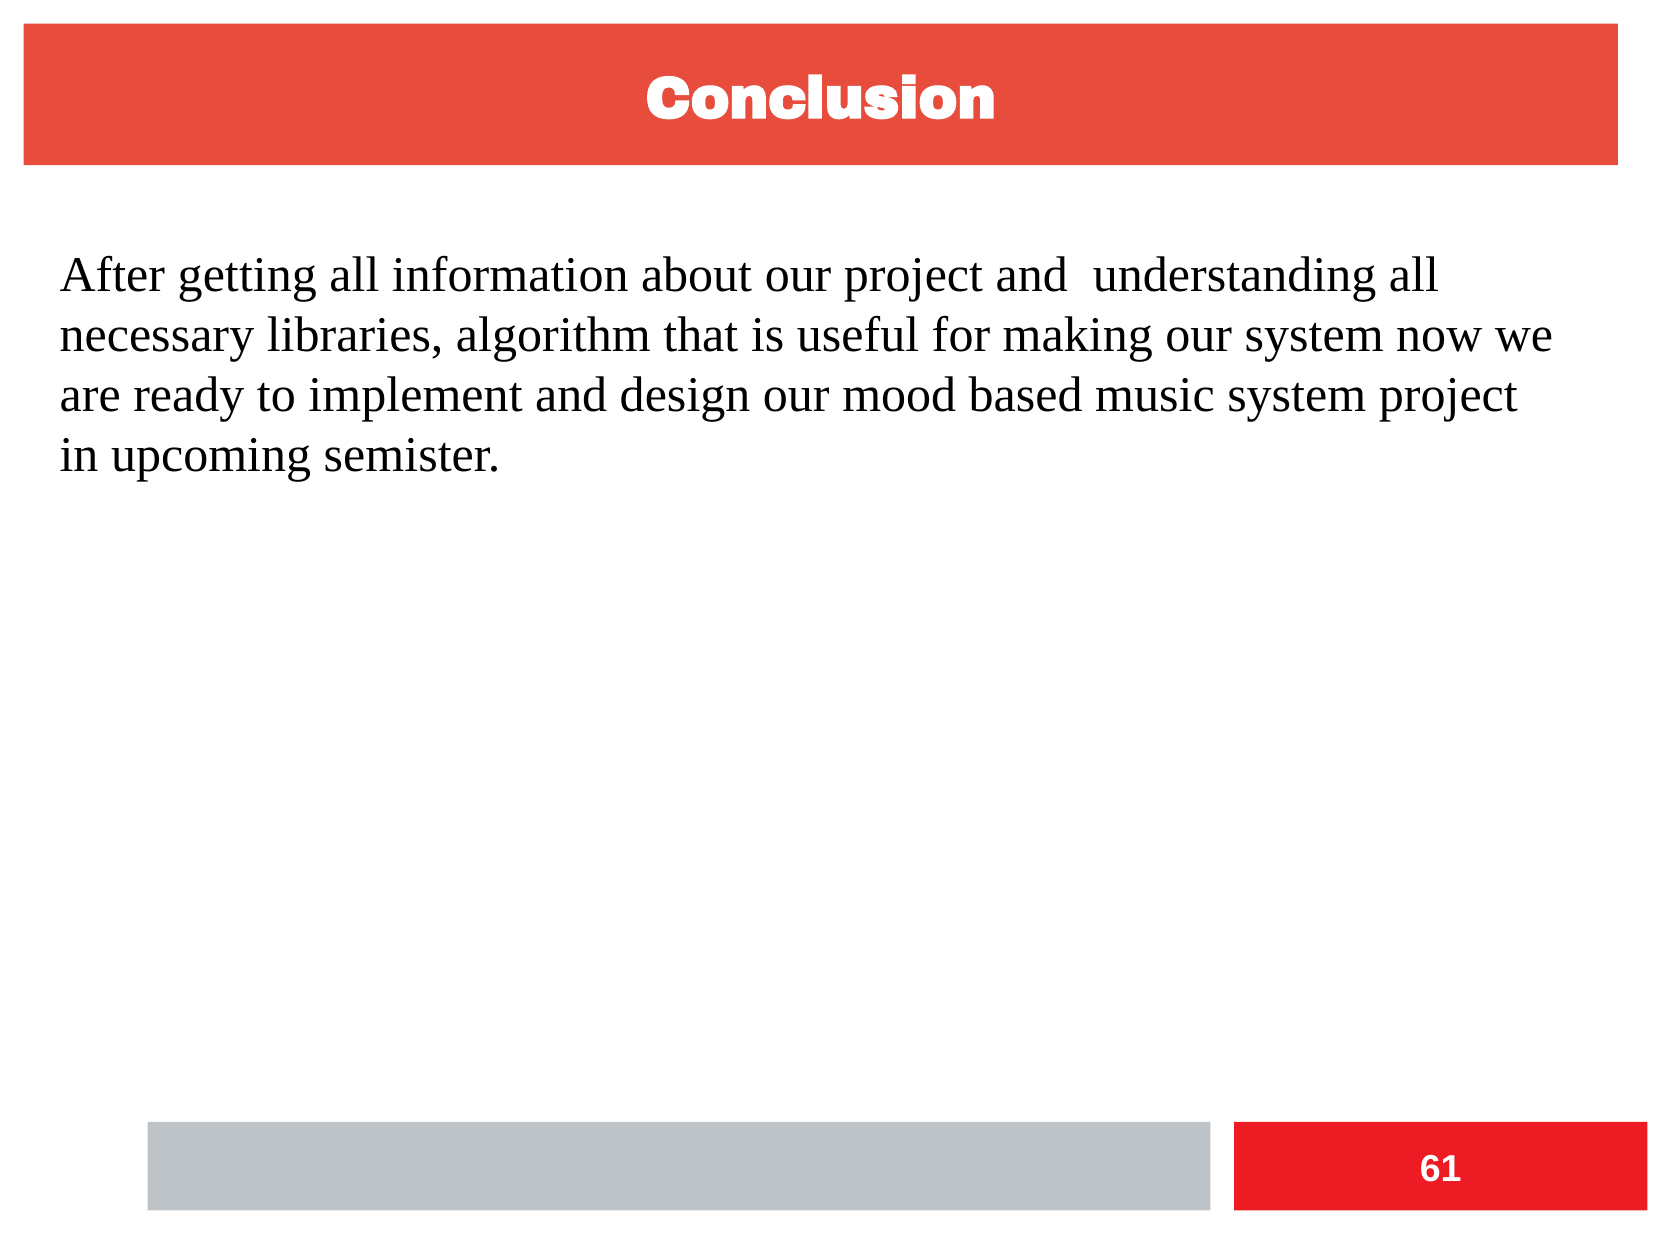

Conclusion
After getting all information about our project and  understanding all necessary libraries, algorithm that is useful for making our system now we are ready to implement and design our mood based music system project  in upcoming semister.

61